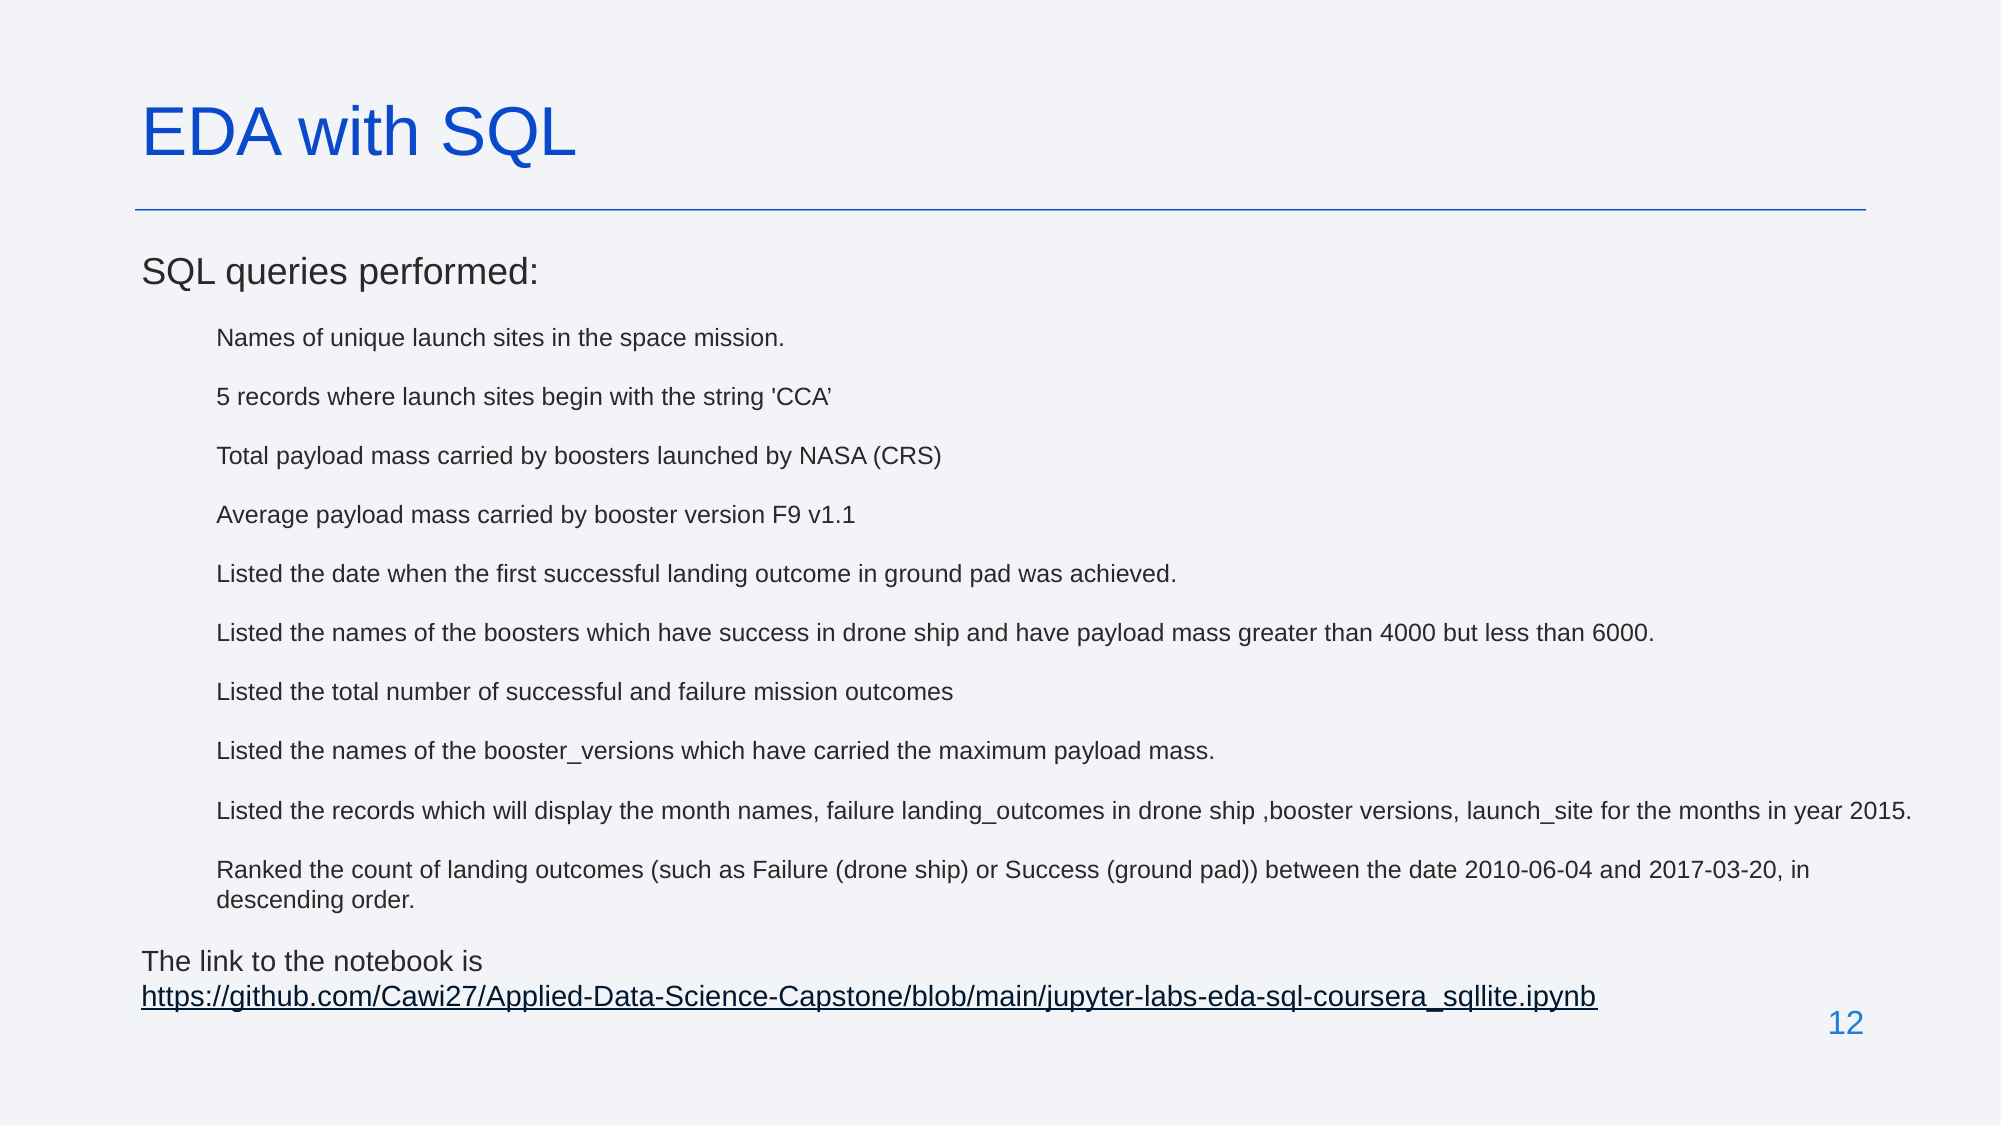

EDA with SQL
SQL queries performed:
Names of unique launch sites in the space mission.
5 records where launch sites begin with the string 'CCA’
Total payload mass carried by boosters launched by NASA (CRS)
Average payload mass carried by booster version F9 v1.1
Listed the date when the first successful landing outcome in ground pad was achieved.
Listed the names of the boosters which have success in drone ship and have payload mass greater than 4000 but less than 6000.
Listed the total number of successful and failure mission outcomes
Listed the names of the booster_versions which have carried the maximum payload mass.
Listed the records which will display the month names, failure landing_outcomes in drone ship ,booster versions, launch_site for the months in year 2015.
Ranked the count of landing outcomes (such as Failure (drone ship) or Success (ground pad)) between the date 2010-06-04 and 2017-03-20, in descending order.
The link to the notebook is https://github.com/Cawi27/Applied-Data-Science-Capstone/blob/main/jupyter-labs-eda-sql-coursera_sqllite.ipynb

12